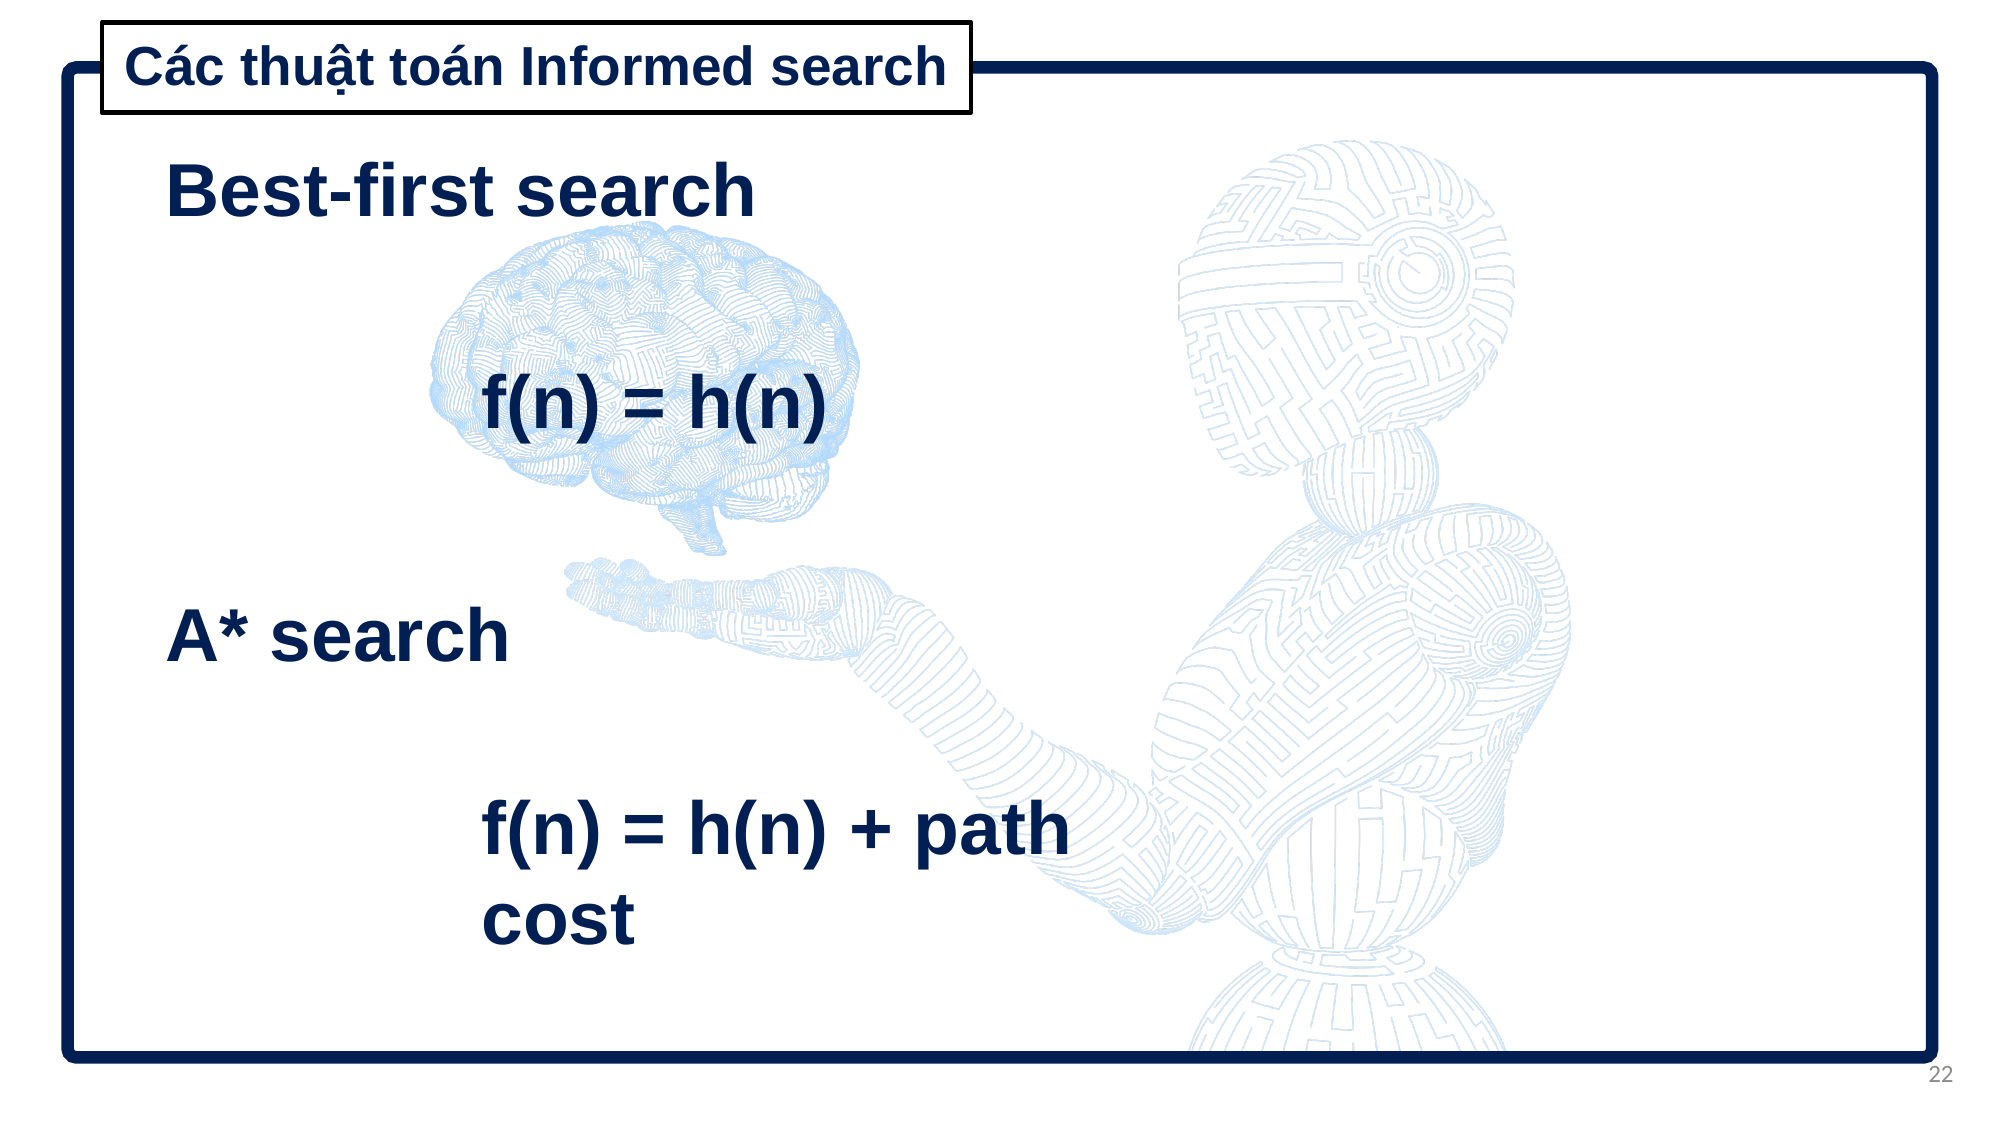

# Các thuật toán Informed search
Best-first search
f(n) = h(n)
A* search
f(n) = h(n) + path cost
22